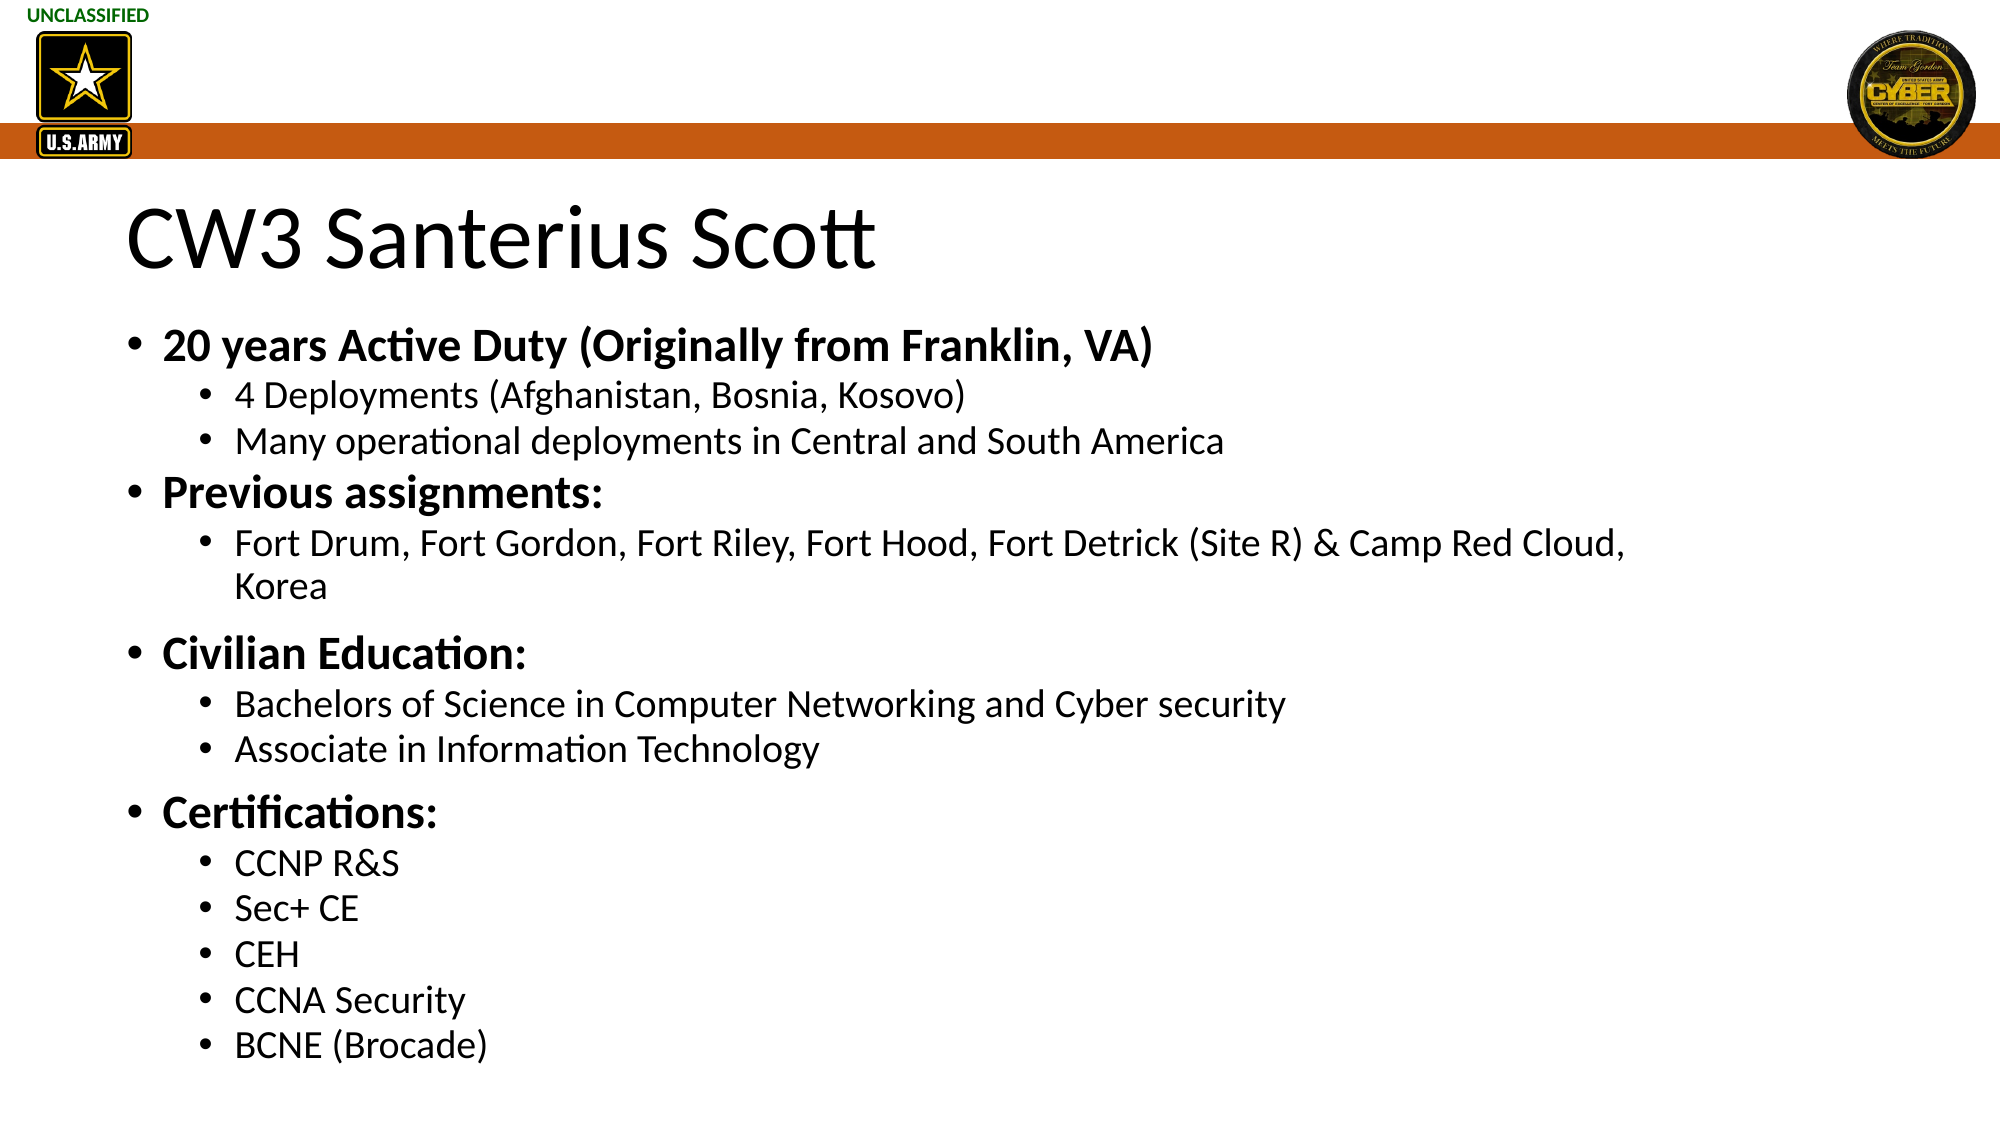

# CW3 Santerius Scott
20 years Active Duty (Originally from Franklin, VA)
4 Deployments (Afghanistan, Bosnia, Kosovo)
Many operational deployments in Central and South America
Previous assignments:
Fort Drum, Fort Gordon, Fort Riley, Fort Hood, Fort Detrick (Site R) & Camp Red Cloud, Korea

Civilian Education:
Bachelors of Science in Computer Networking and Cyber security
Associate in Information Technology

Certifications:
CCNP R&S
Sec+ CE
CEH
CCNA Security
BCNE (Brocade)